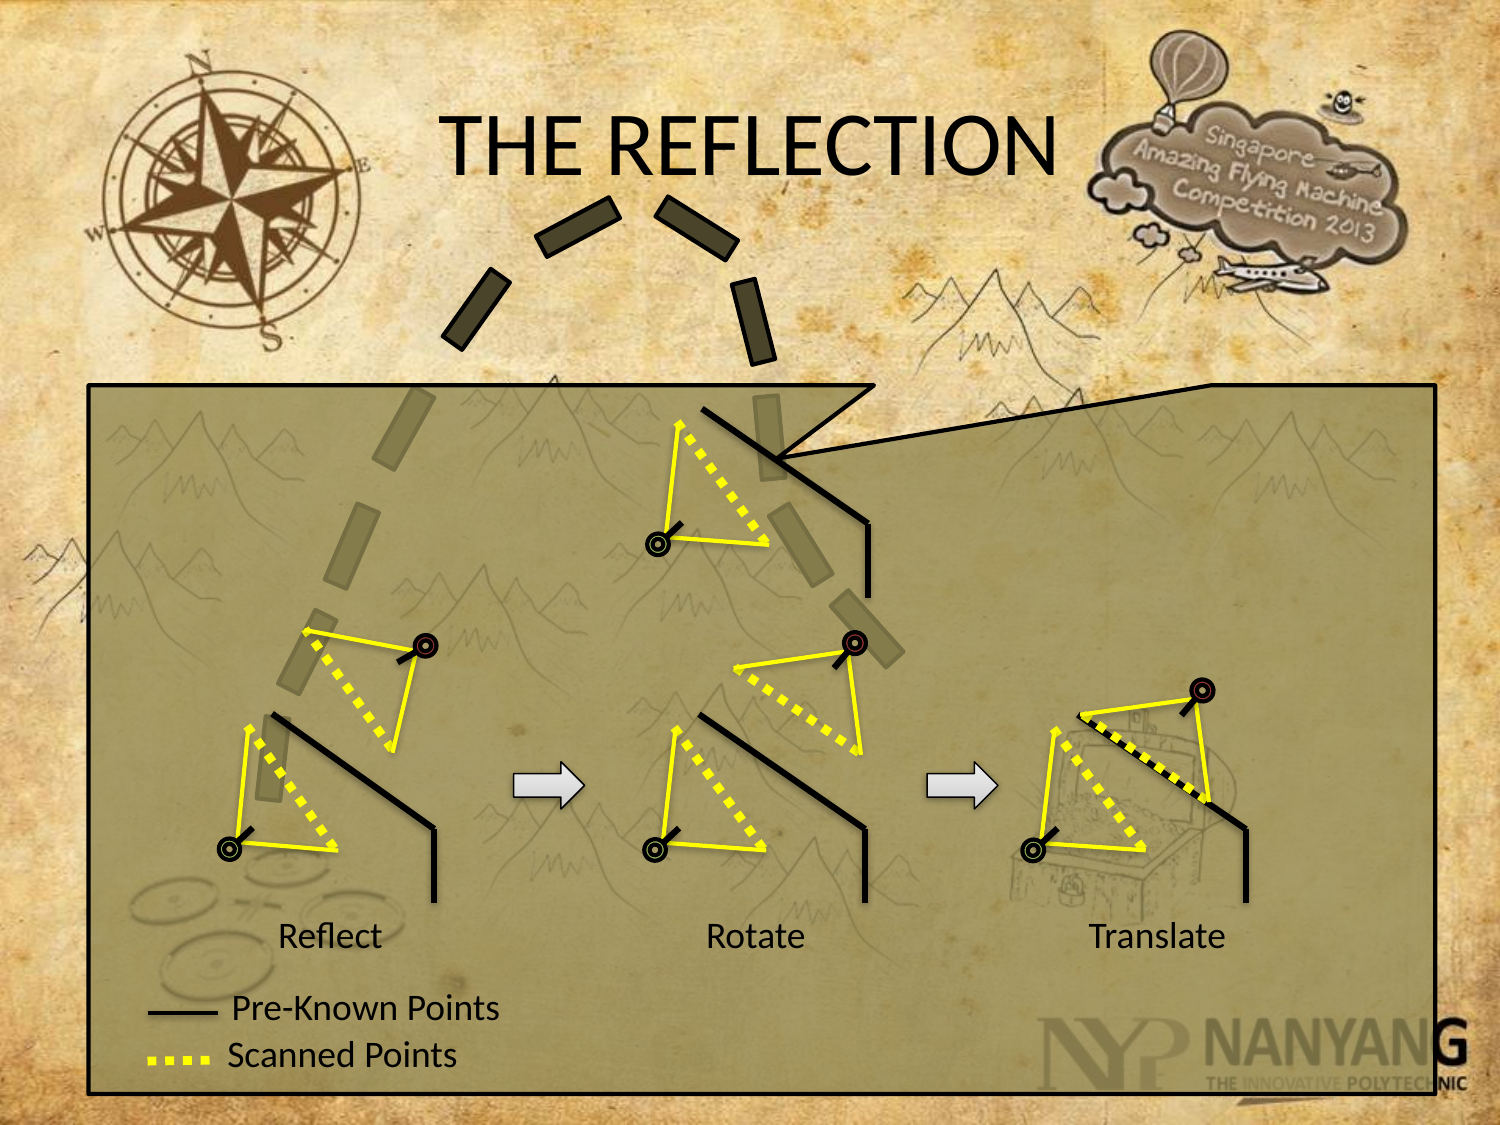

# THE REFLECTION

Reflect
Rotate
Translate
Pre-Known Points
Scanned Points